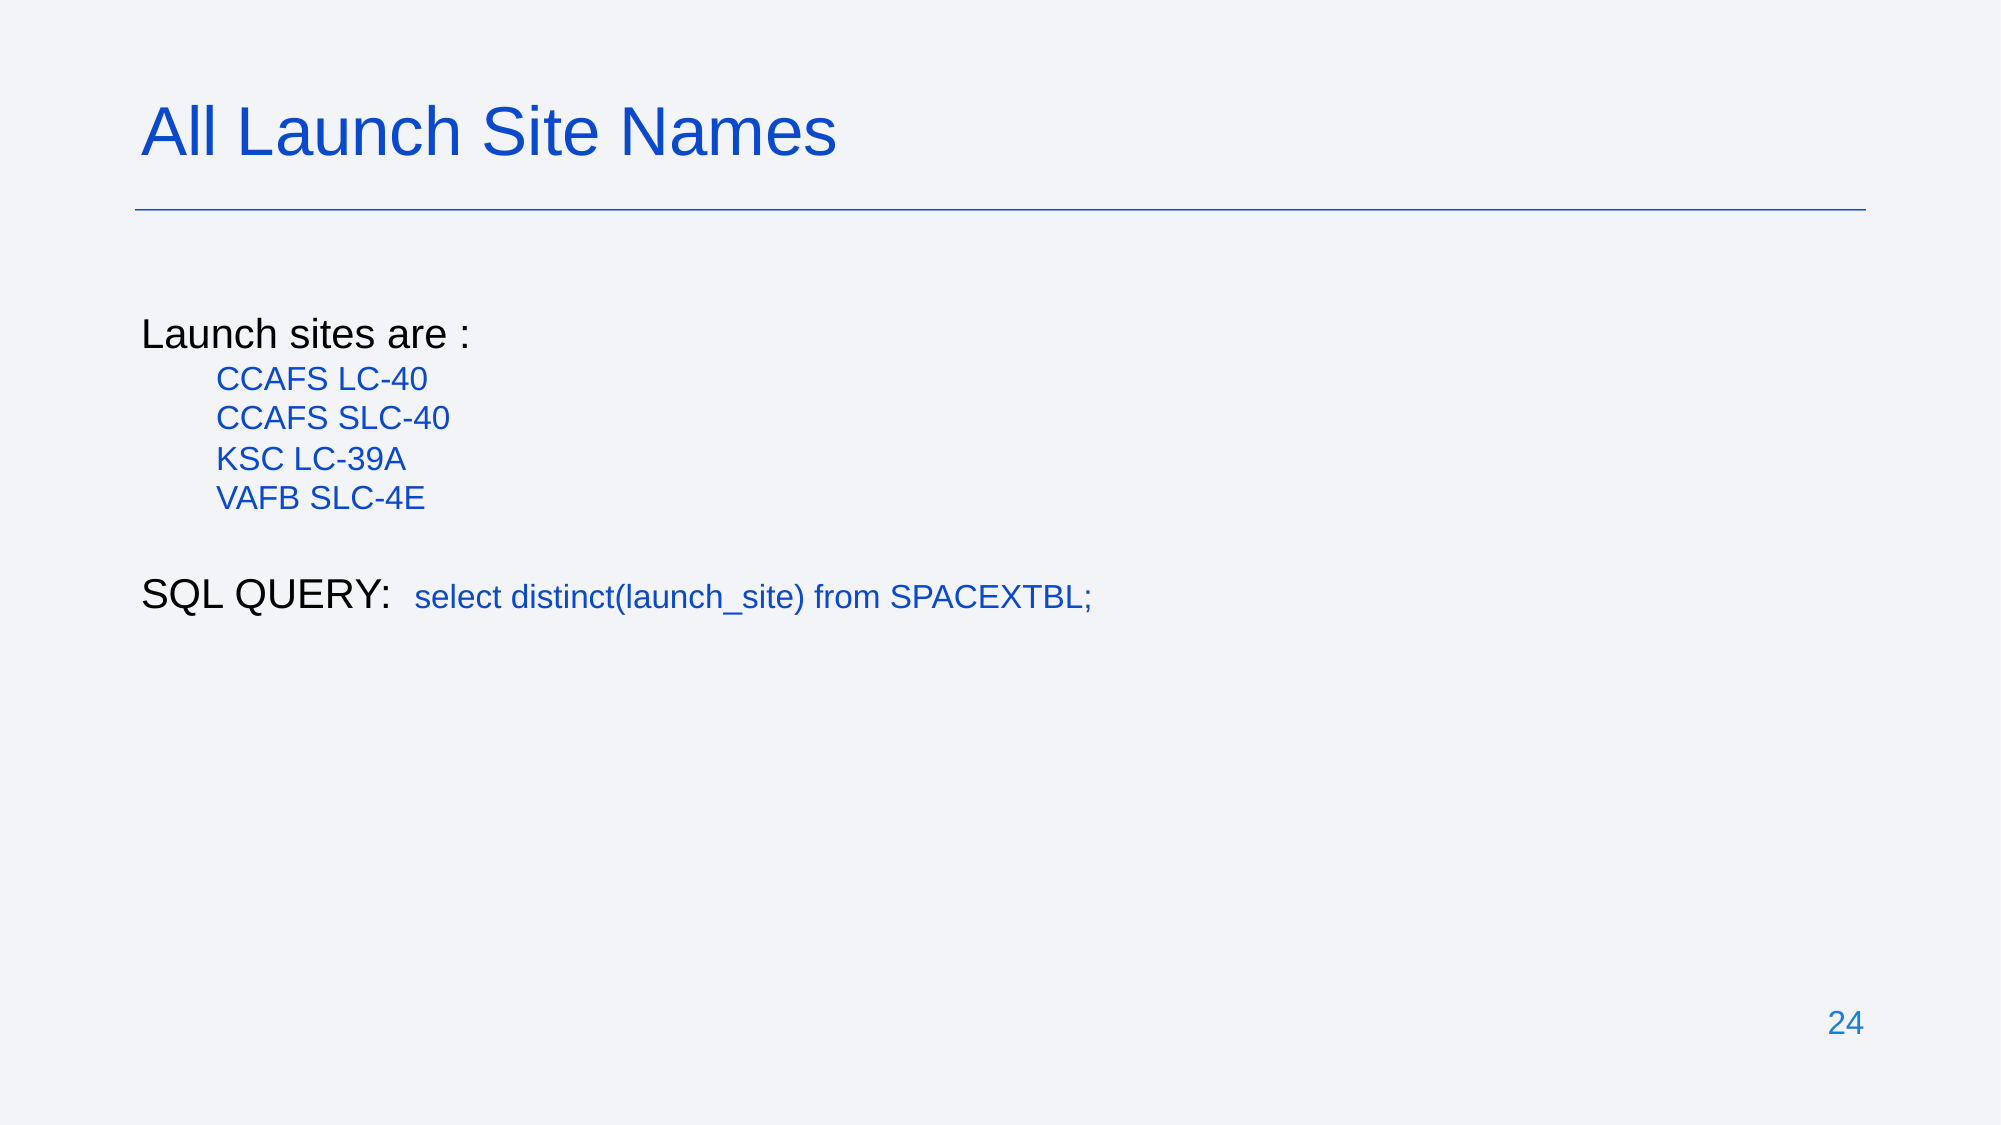

All Launch Site Names
Launch sites are :
CCAFS LC-40
CCAFS SLC-40
KSC LC-39A
VAFB SLC-4E

SQL QUERY:  select distinct(launch_site) from SPACEXTBL;
24